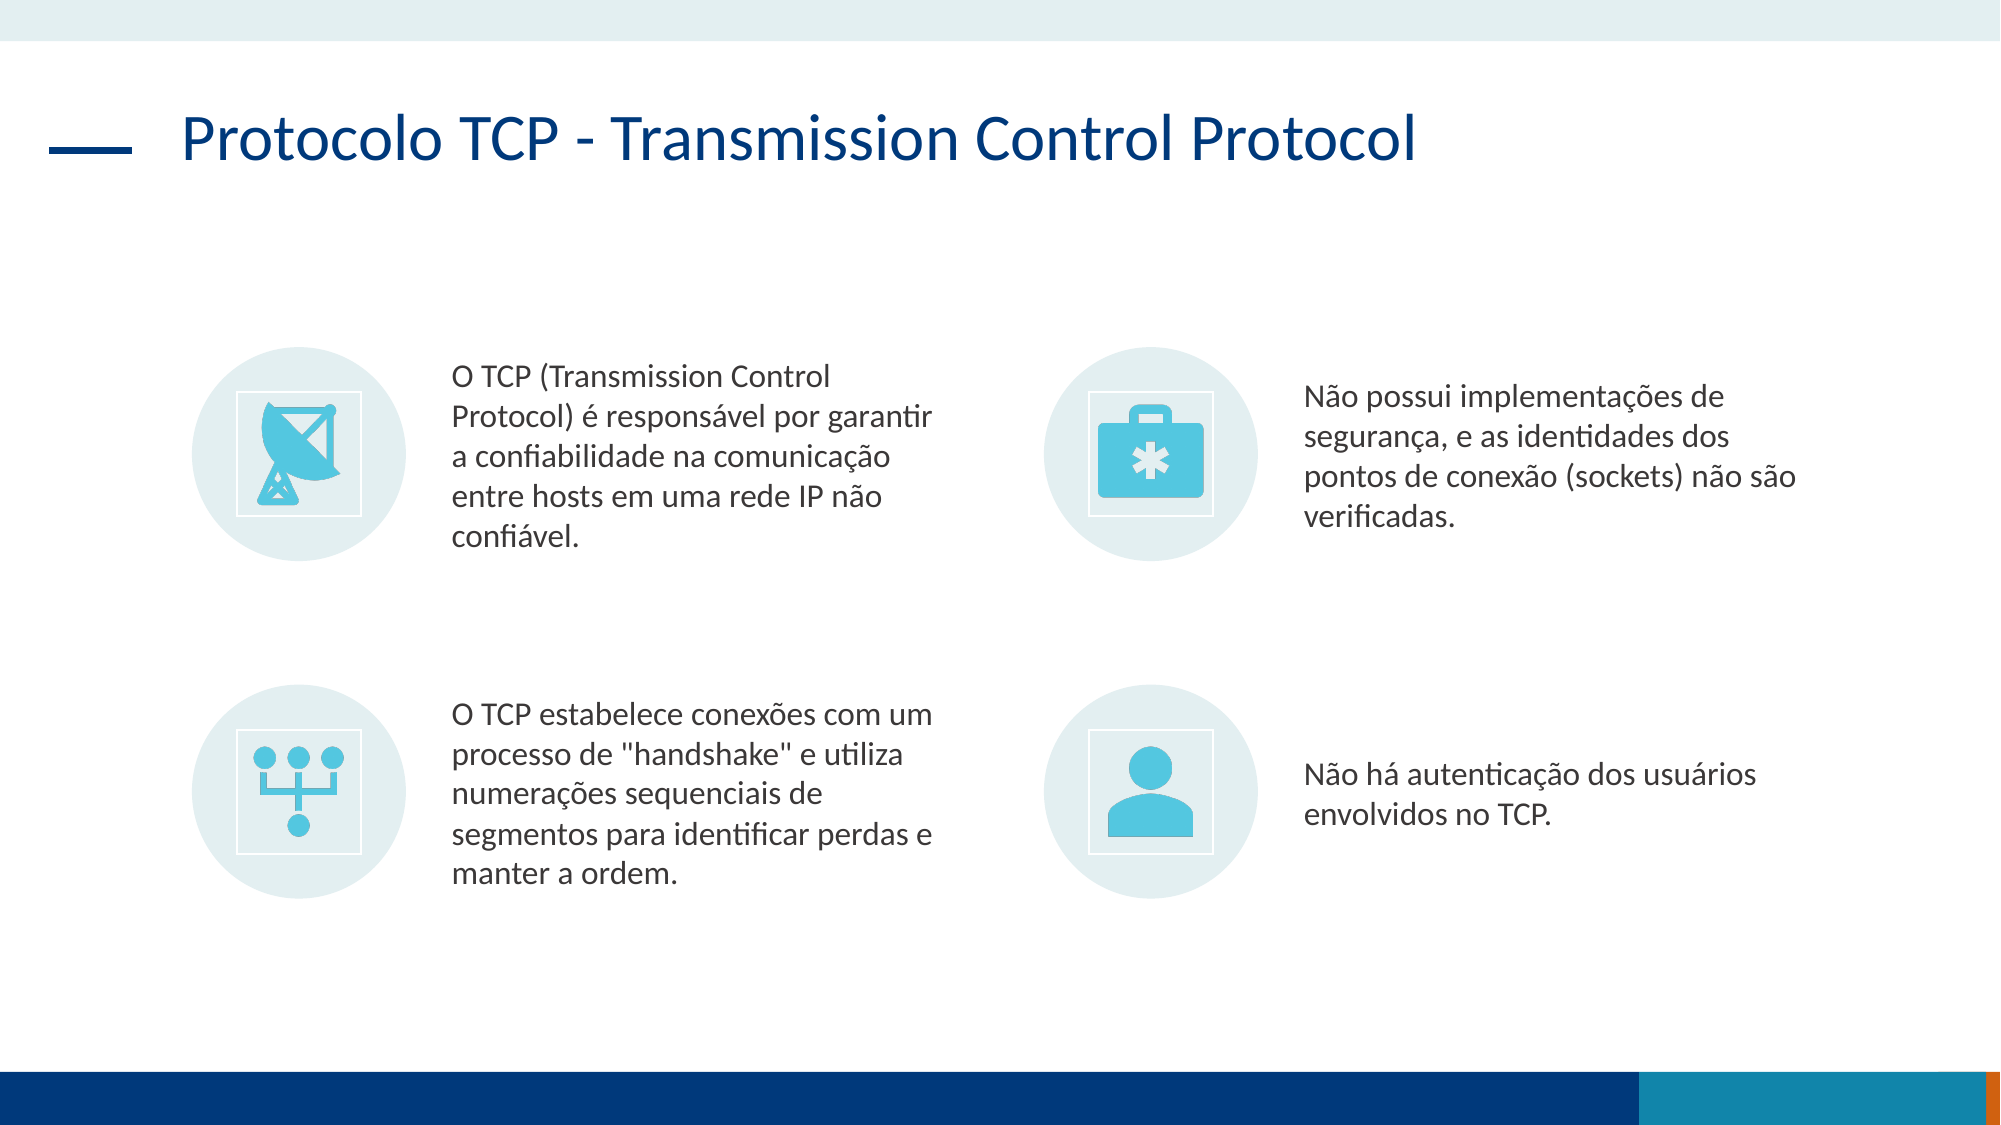

Protocolo TCP - Transmission Control Protocol

O TCP (Transmission Control Protocol) é responsável por garantir a confiabilidade na comunicação entre hosts em uma rede IP não confiável.
Não possui implementações de segurança, e as identidades dos pontos de conexão (sockets) não são verificadas.
O TCP estabelece conexões com um processo de "handshake" e utiliza numerações sequenciais de segmentos para identificar perdas e manter a ordem.
Não há autenticação dos usuários envolvidos no TCP.